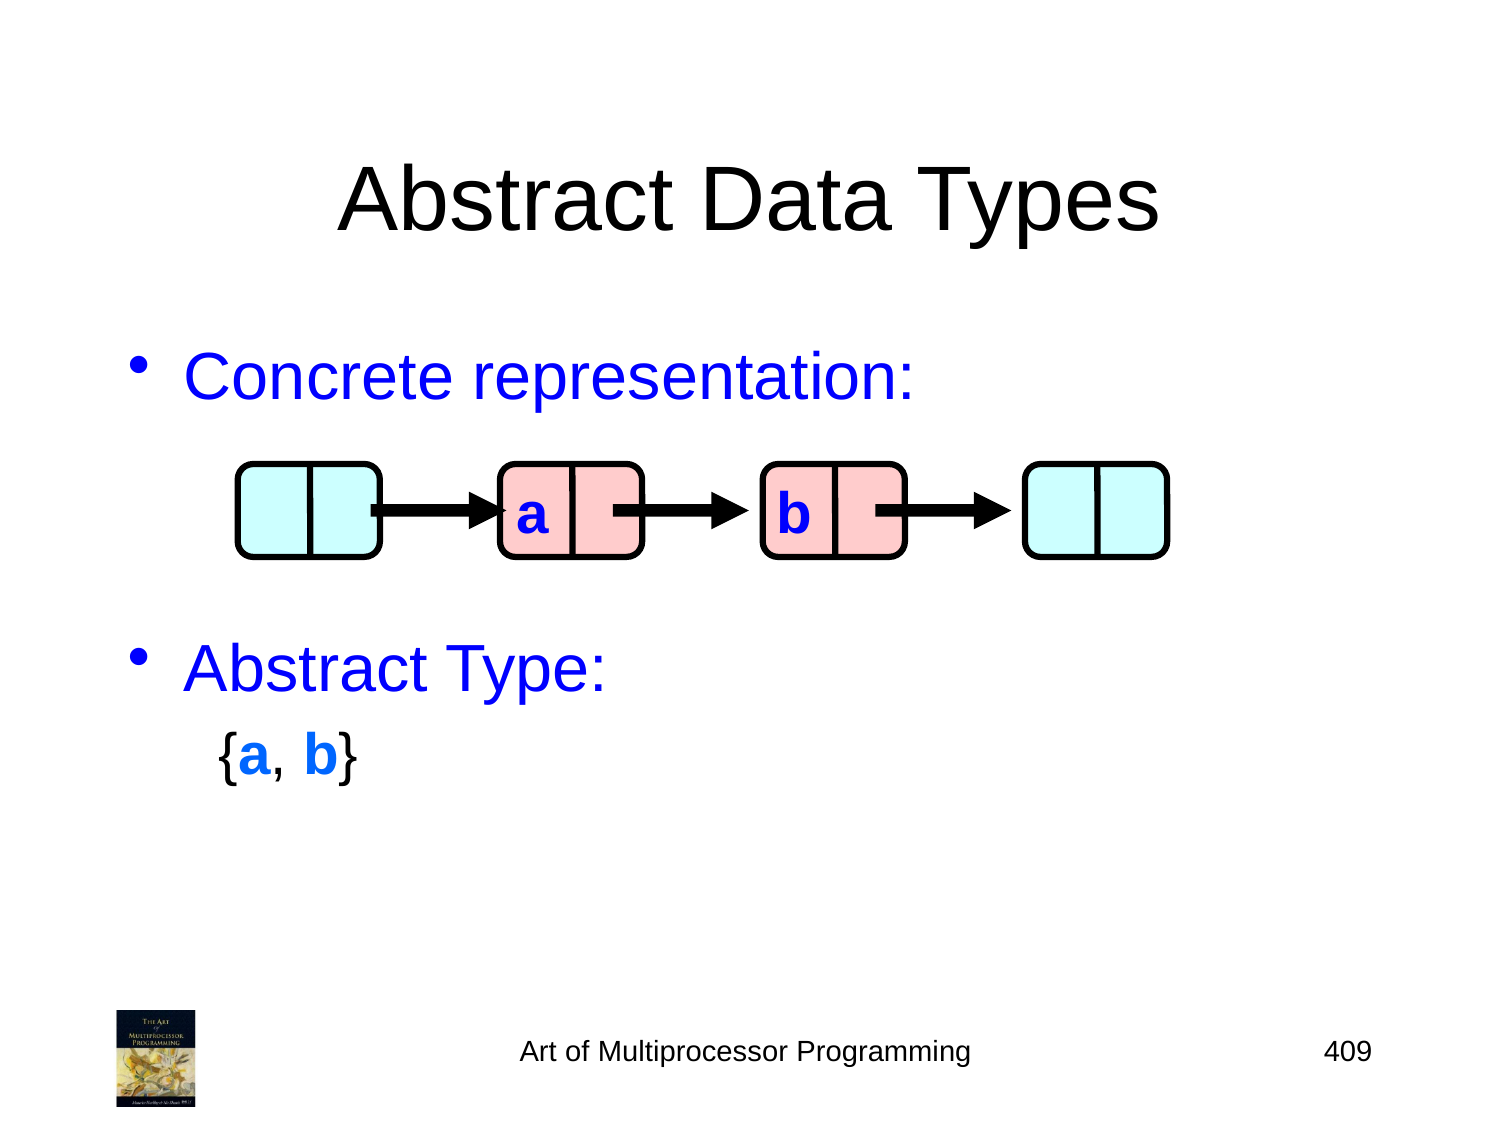

# Abstract Data Types
Concrete representation:

Abstract Type:
 {a, b}

a

b

Art of Multiprocessor Programming
409